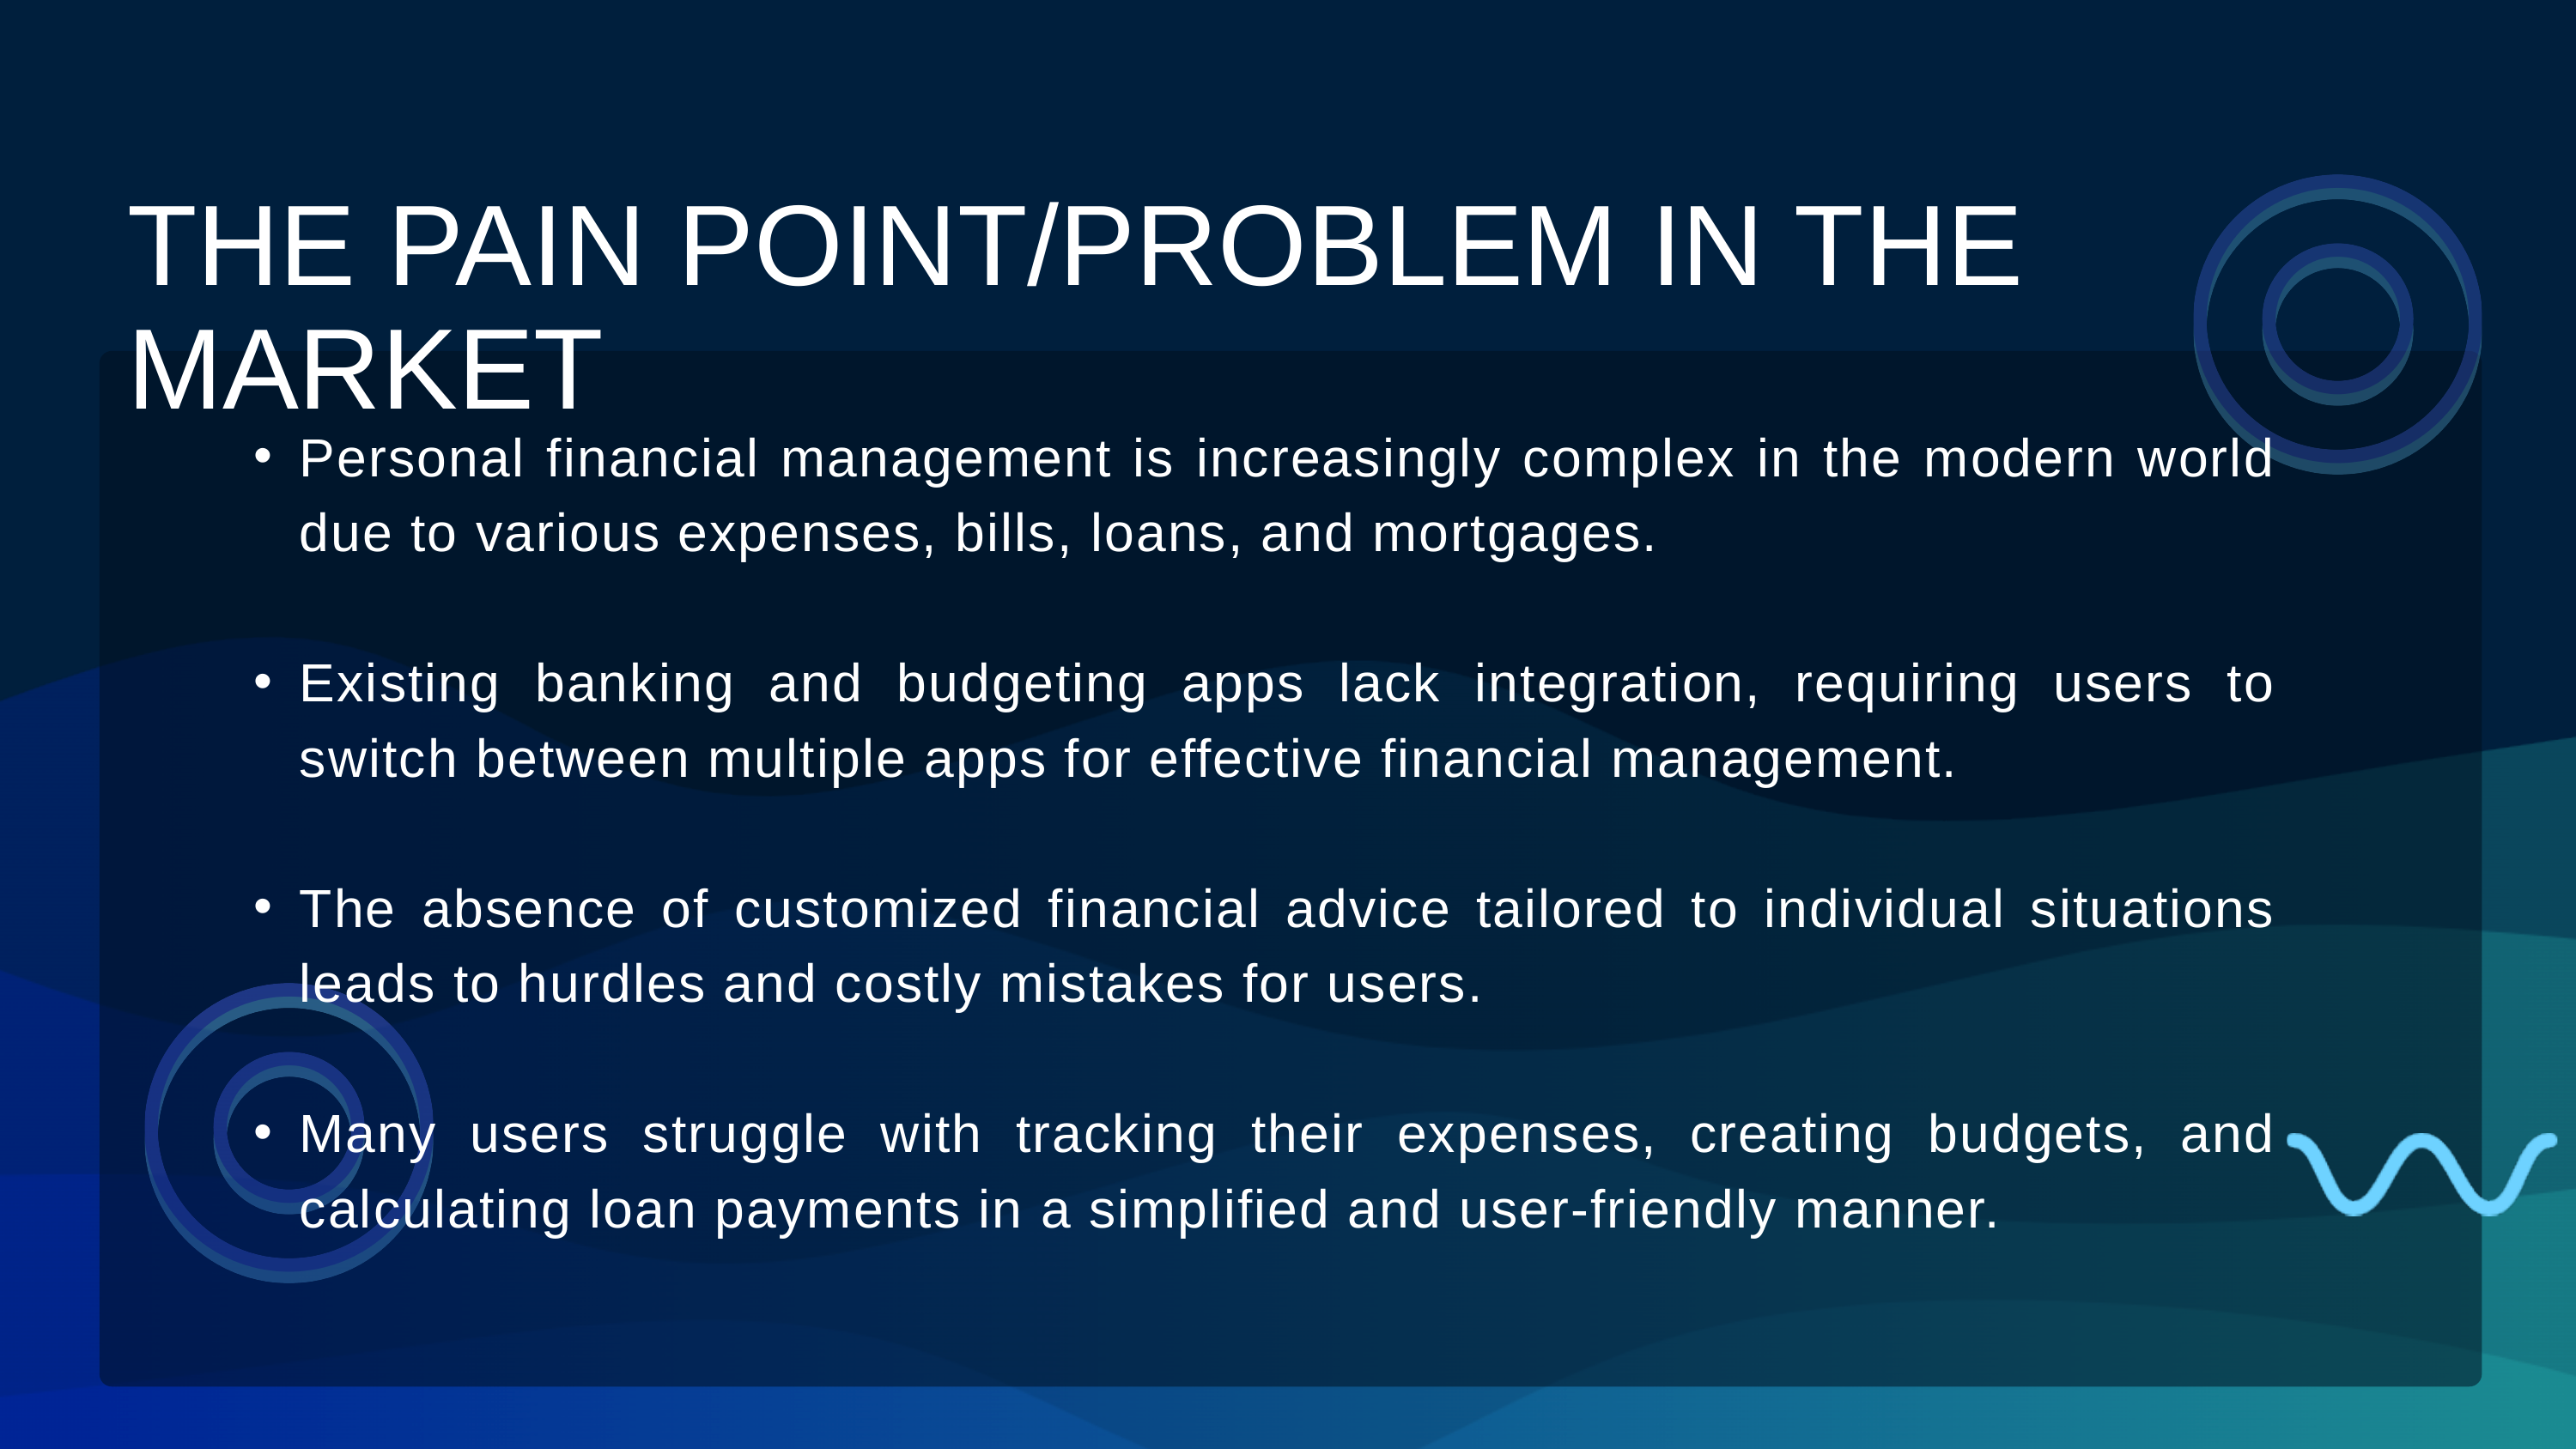

THE PAIN POINT/PROBLEM IN THE MARKET

Personal financial management is increasingly complex in the modern world due to various expenses, bills, loans, and mortgages.

Existing banking and budgeting apps lack integration, requiring users to switch between multiple apps for effective financial management.

The absence of customized financial advice tailored to individual situations leads to hurdles and costly mistakes for users.

Many users struggle with tracking their expenses, creating budgets, and calculating loan payments in a simplified and user-friendly manner.